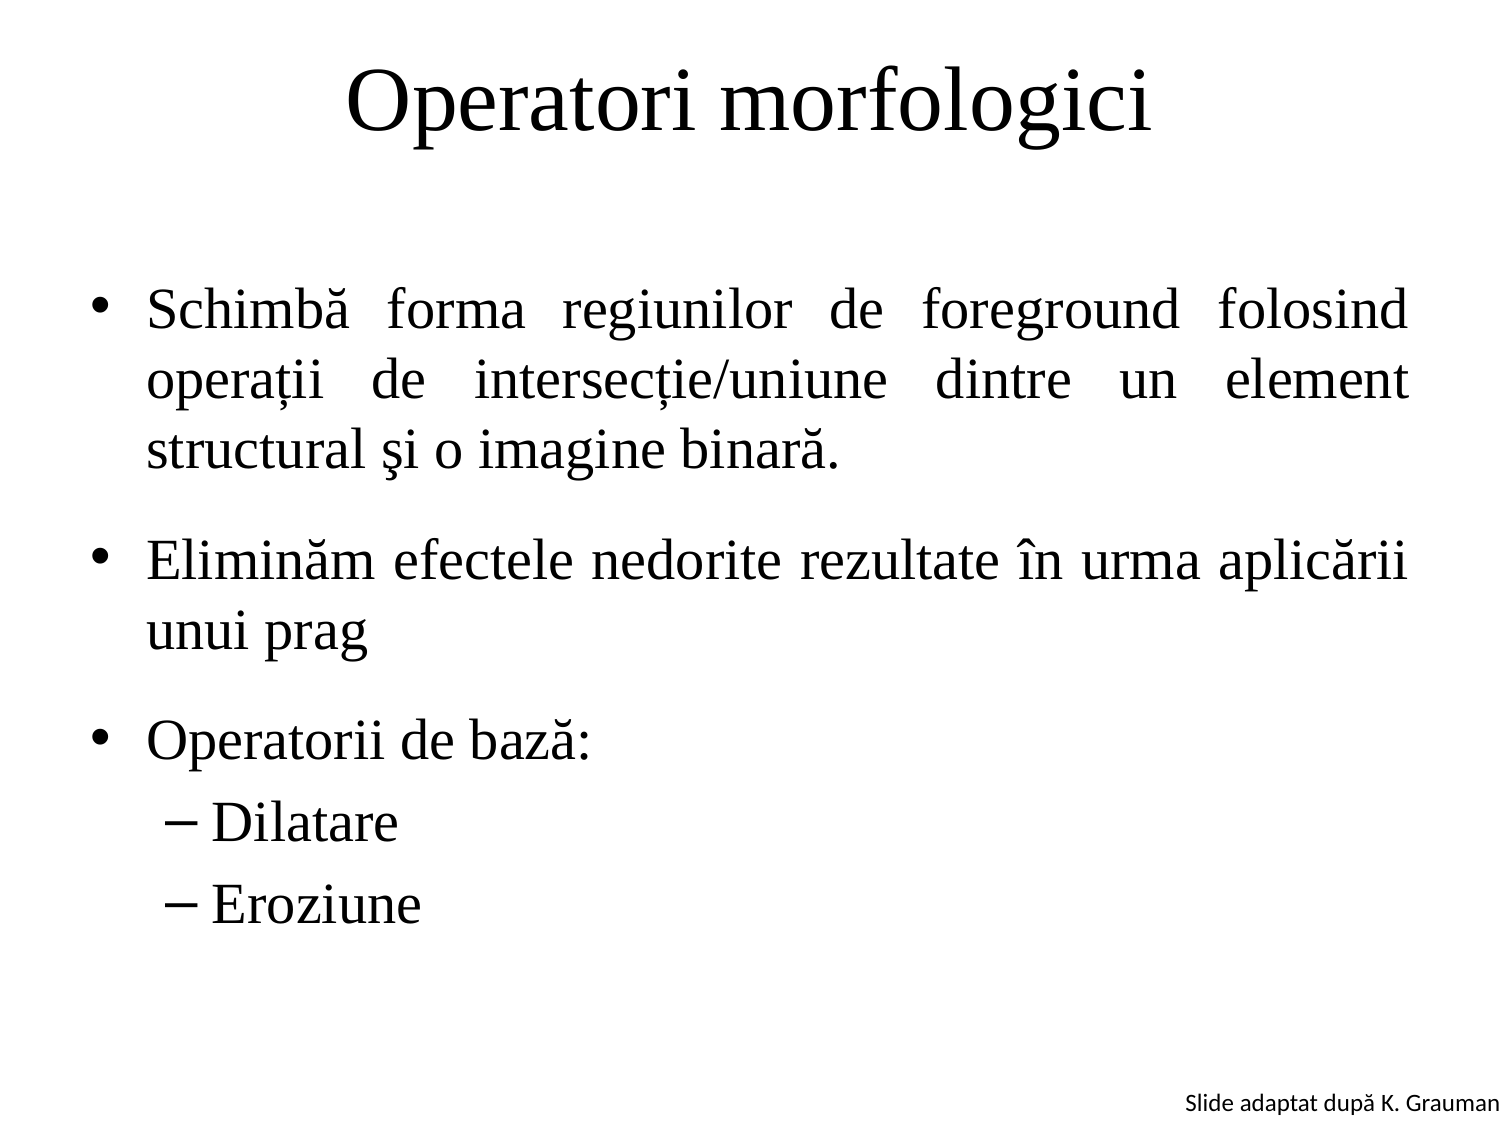

# Operatori morfologici
Schimbă forma regiunilor de foreground folosind operații de intersecție/uniune dintre un element structural şi o imagine binară.

Eliminăm efectele nedorite rezultate în urma aplicării unui prag

Operatorii de bază:
Dilatare
Eroziune

Slide adaptat după K. Grauman